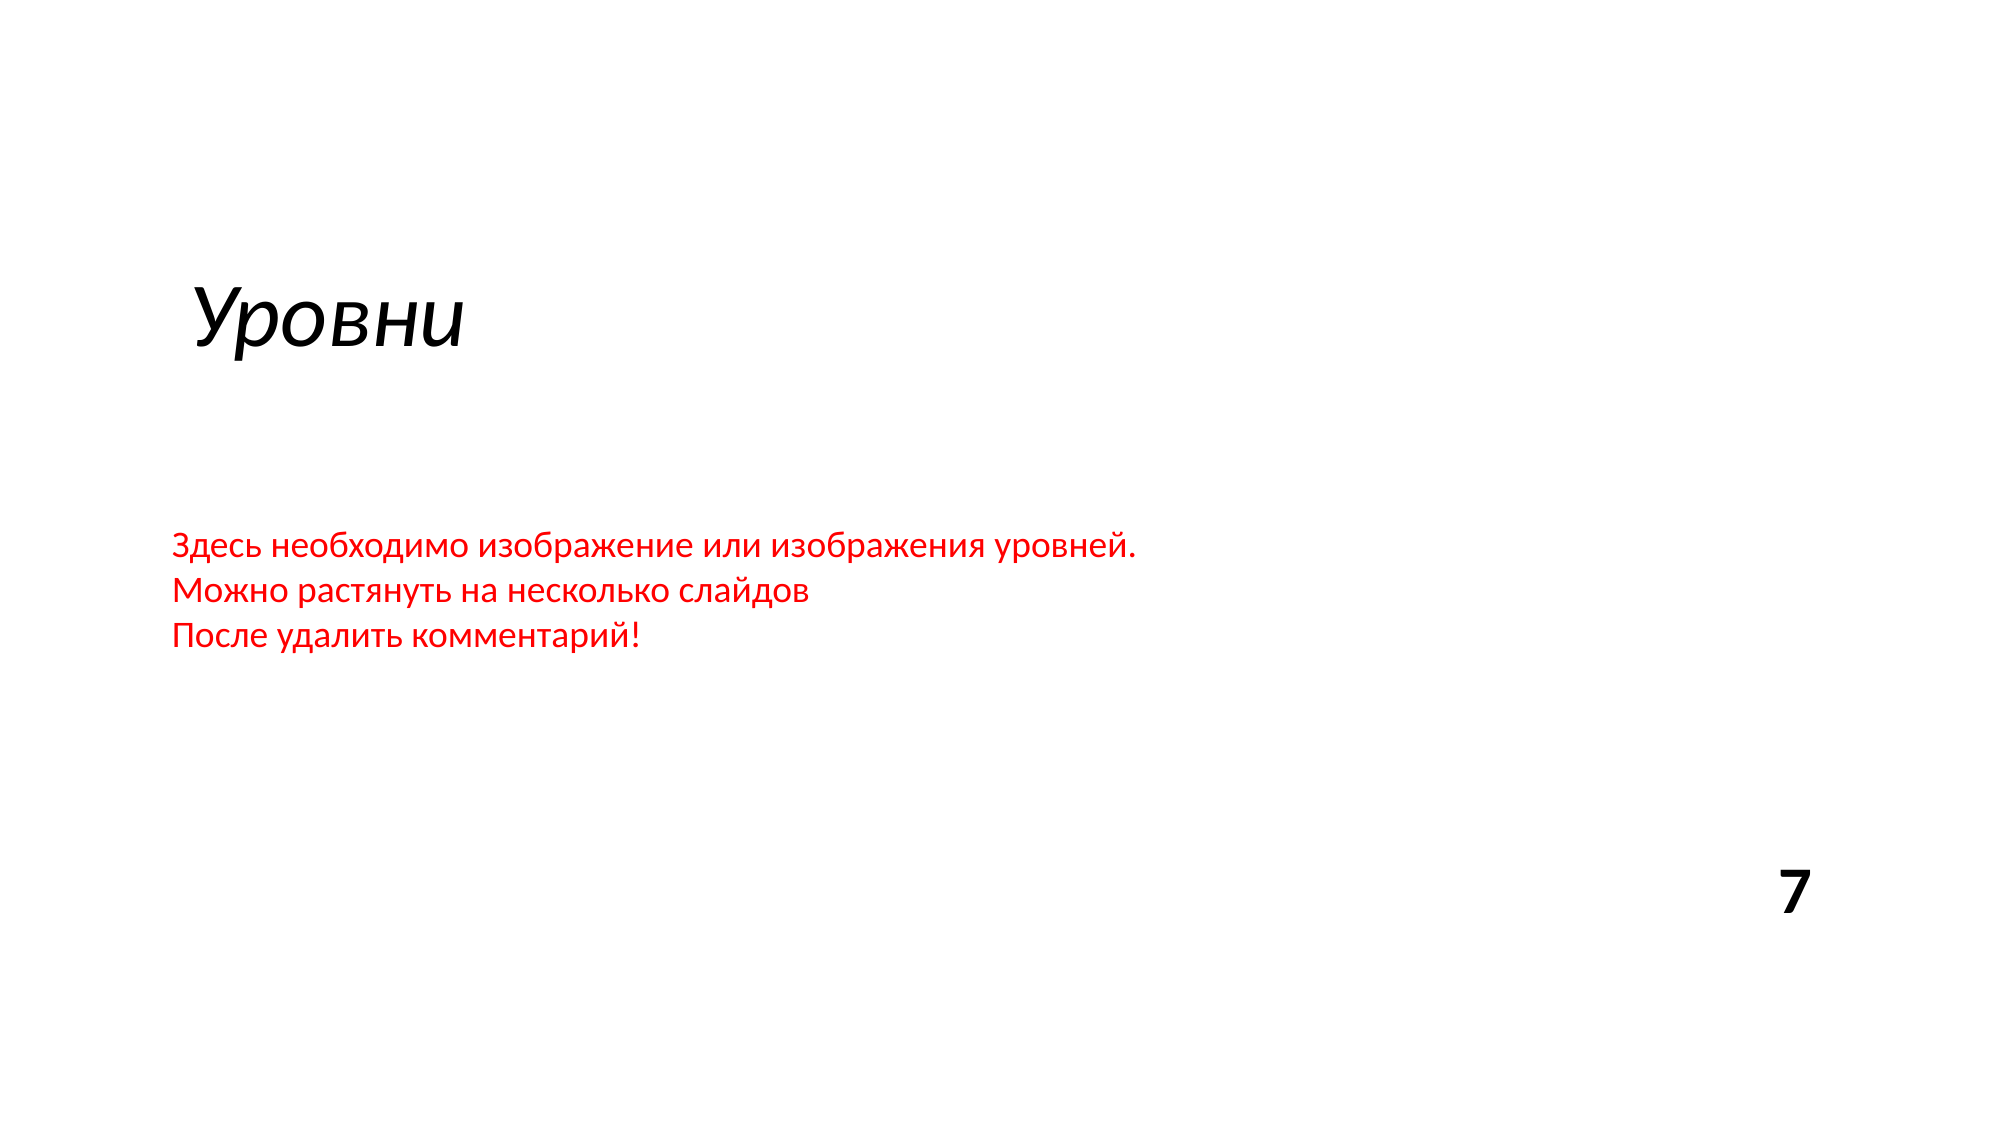

# Уровни
Здесь необходимо изображение или изображения уровней.
Можно растянуть на несколько слайдов
После удалить комментарий!
7